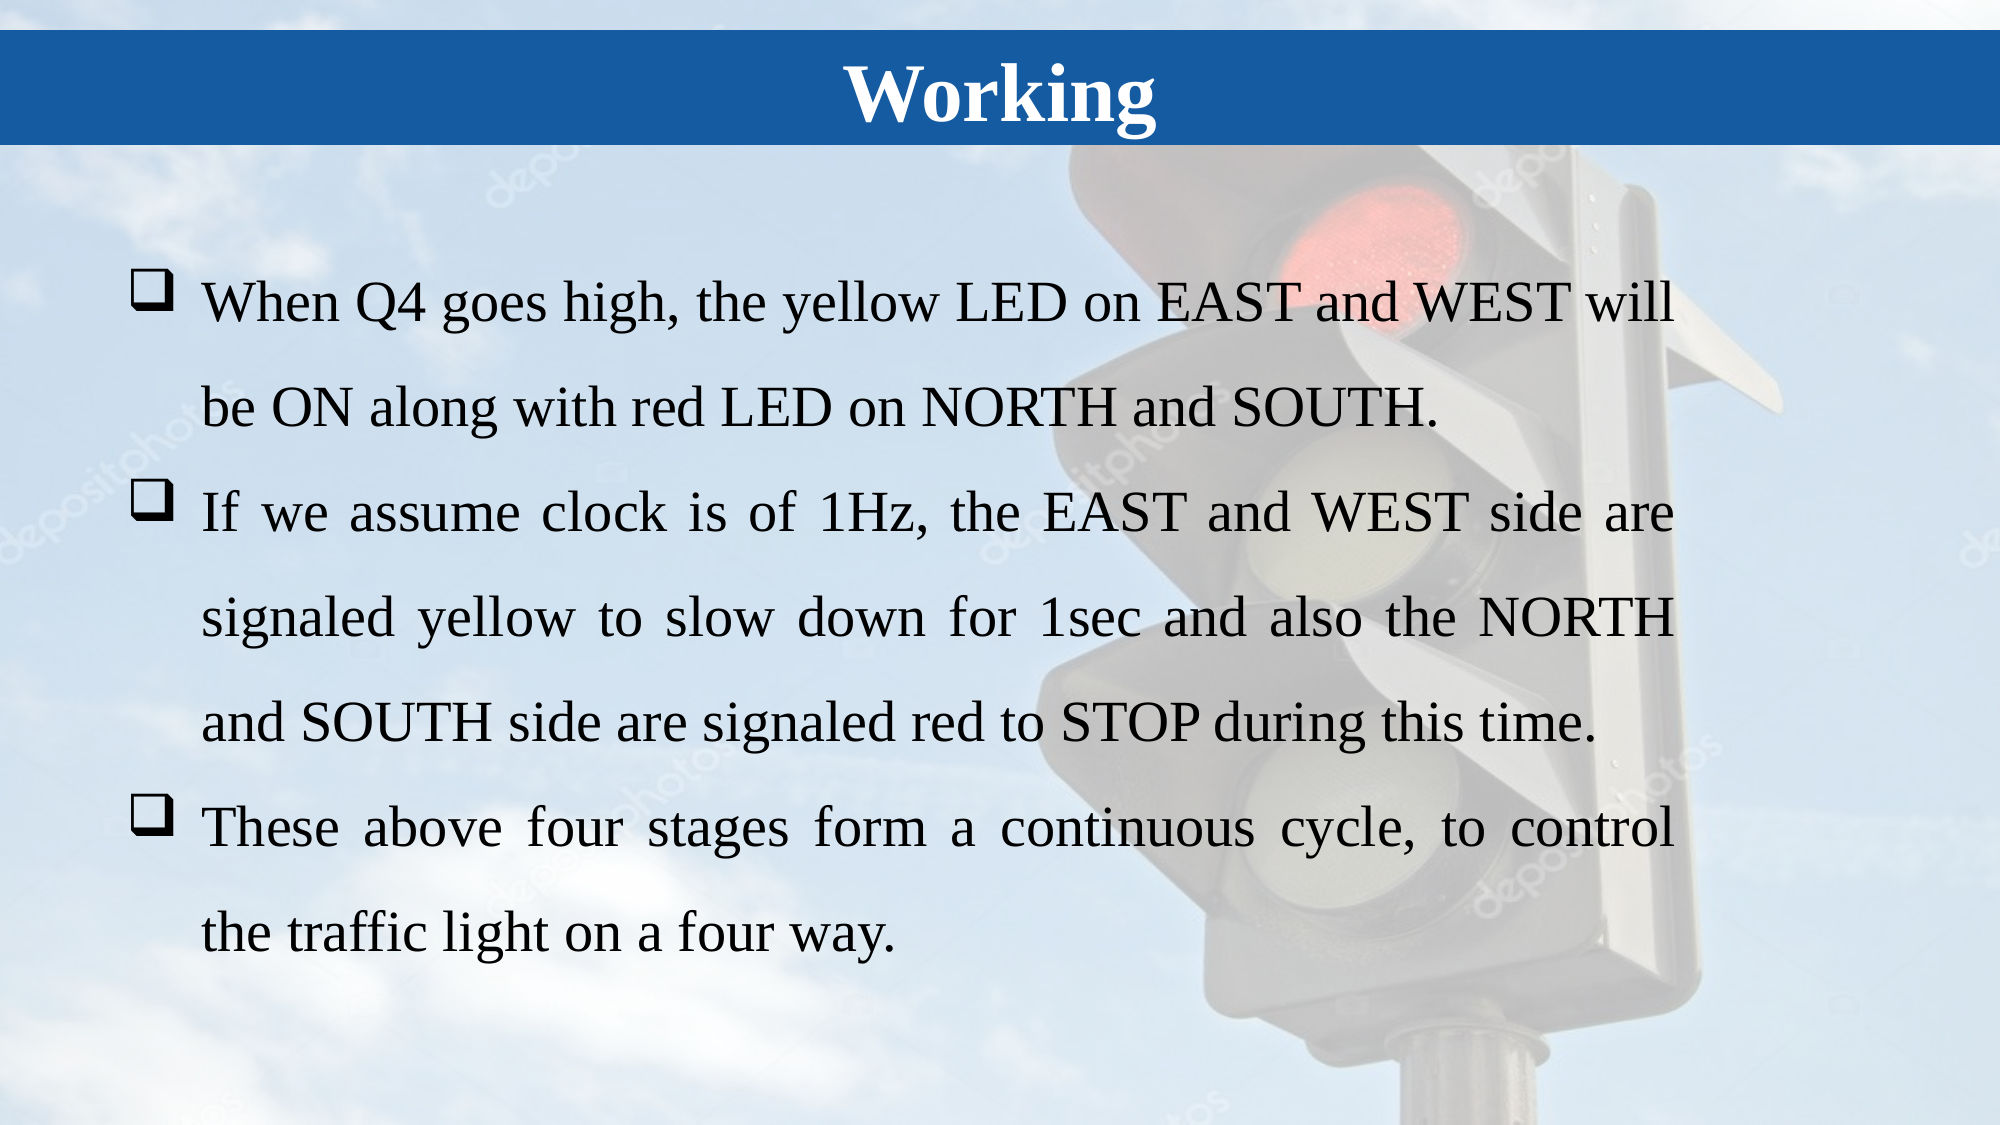

Working
When Q4 goes high, the yellow LED on EAST and WEST will be ON along with red LED on NORTH and SOUTH.
If we assume clock is of 1Hz, the EAST and WEST side are signaled yellow to slow down for 1sec and also the NORTH and SOUTH side are signaled red to STOP during this time.
These above four stages form a continuous cycle, to control the traffic light on a four way.